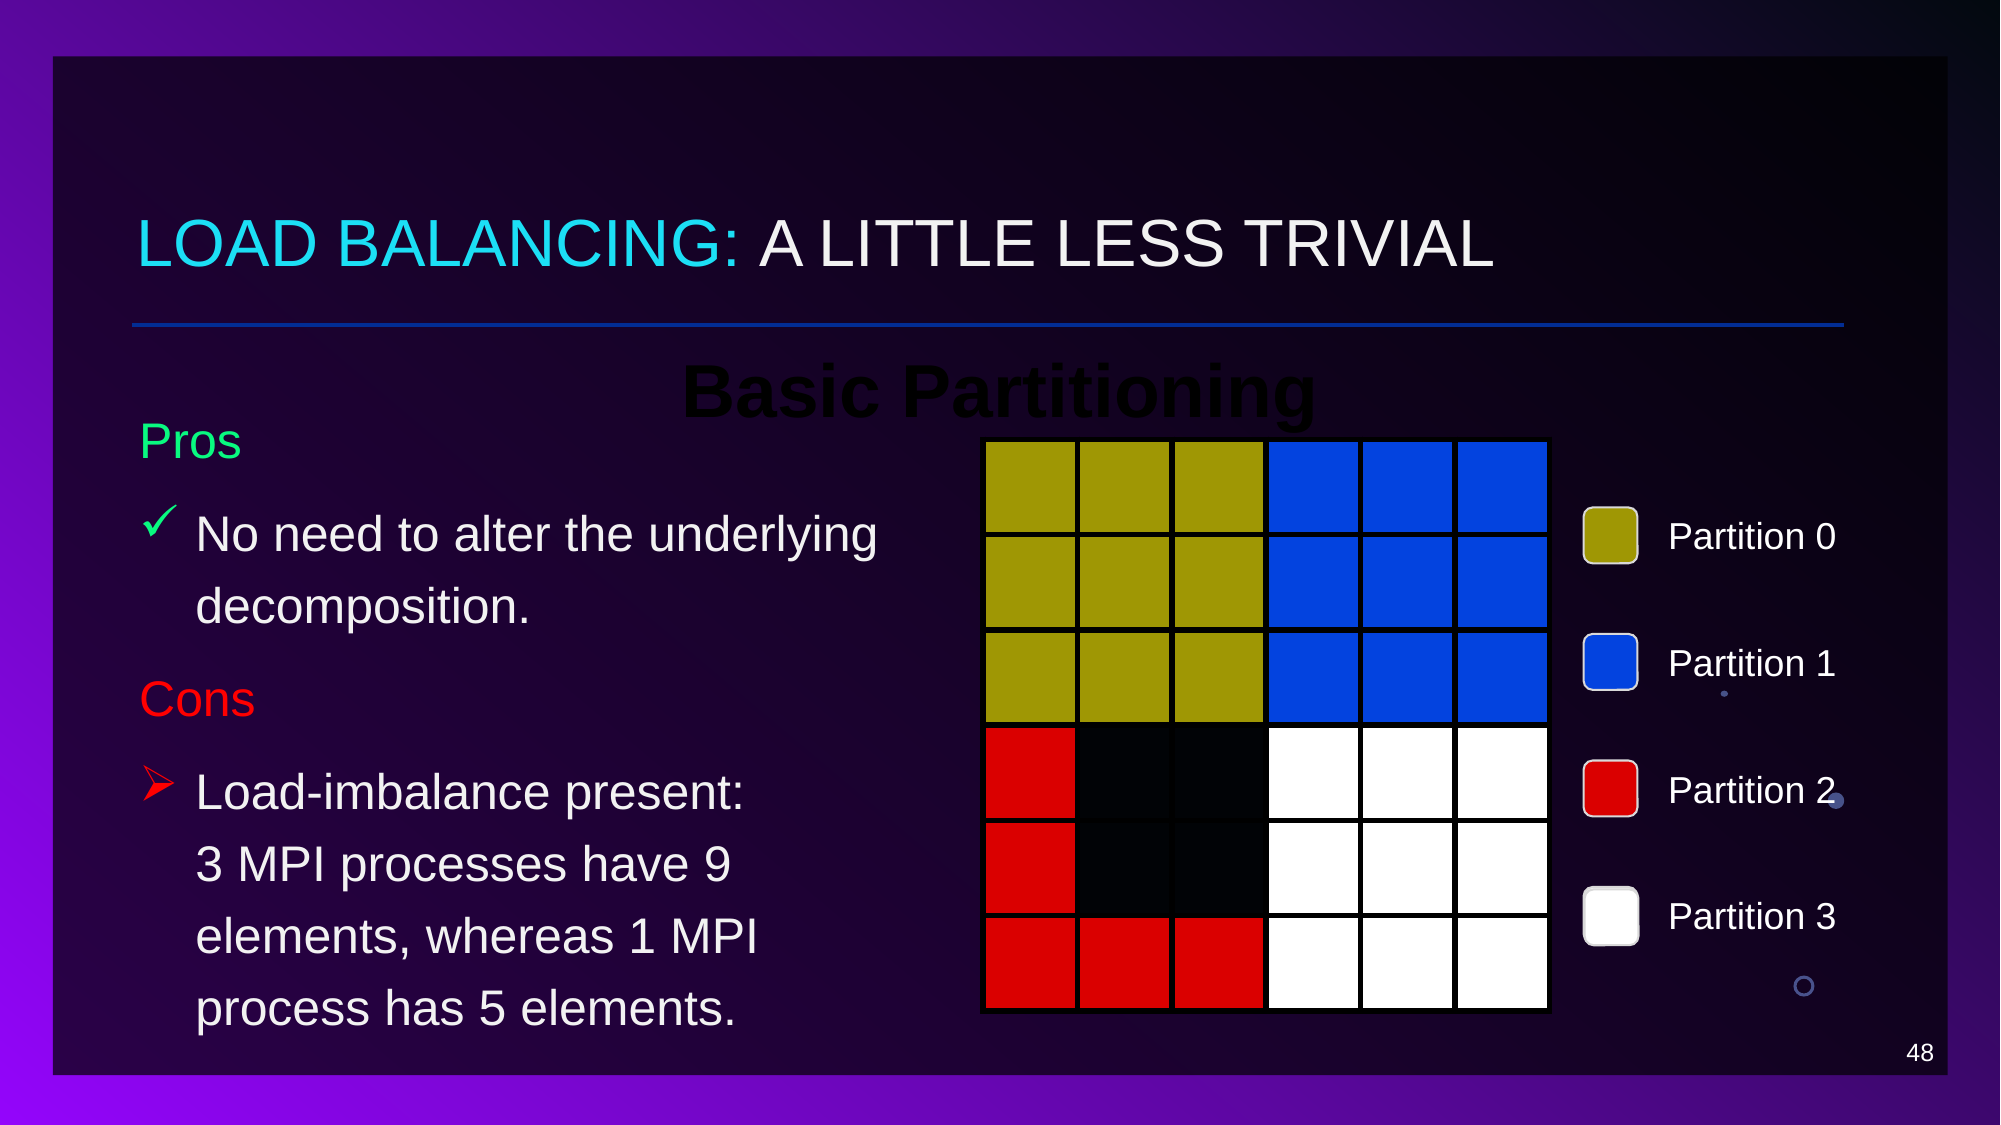

# Load Balancing: A little less Trivial
Basic Partitioning
Pros
No need to alter the underlying decomposition.
Cons
Load-imbalance present:
3 MPI processes have 9 elements, whereas 1 MPI process has 5 elements.

|  |  |  |  |  |  |
| --- | --- | --- | --- | --- | --- |
|  |  |  |  |  |  |
|  |  |  |  |  |  |
|  |  |  |  |  |  |
|  |  |  |  |  |  |
|  |  |  |  |  |  |
|  |  |  |  |  |  |
| --- | --- | --- | --- | --- | --- |
|  |  |  |  |  |  |
|  |  |  |  |  |  |
|  |  |  |  |  |  |
|  |  |  |  |  |  |
|  |  |  |  |  |  |
Partition 0

Partition 1

Partition 2

Partition 3

48